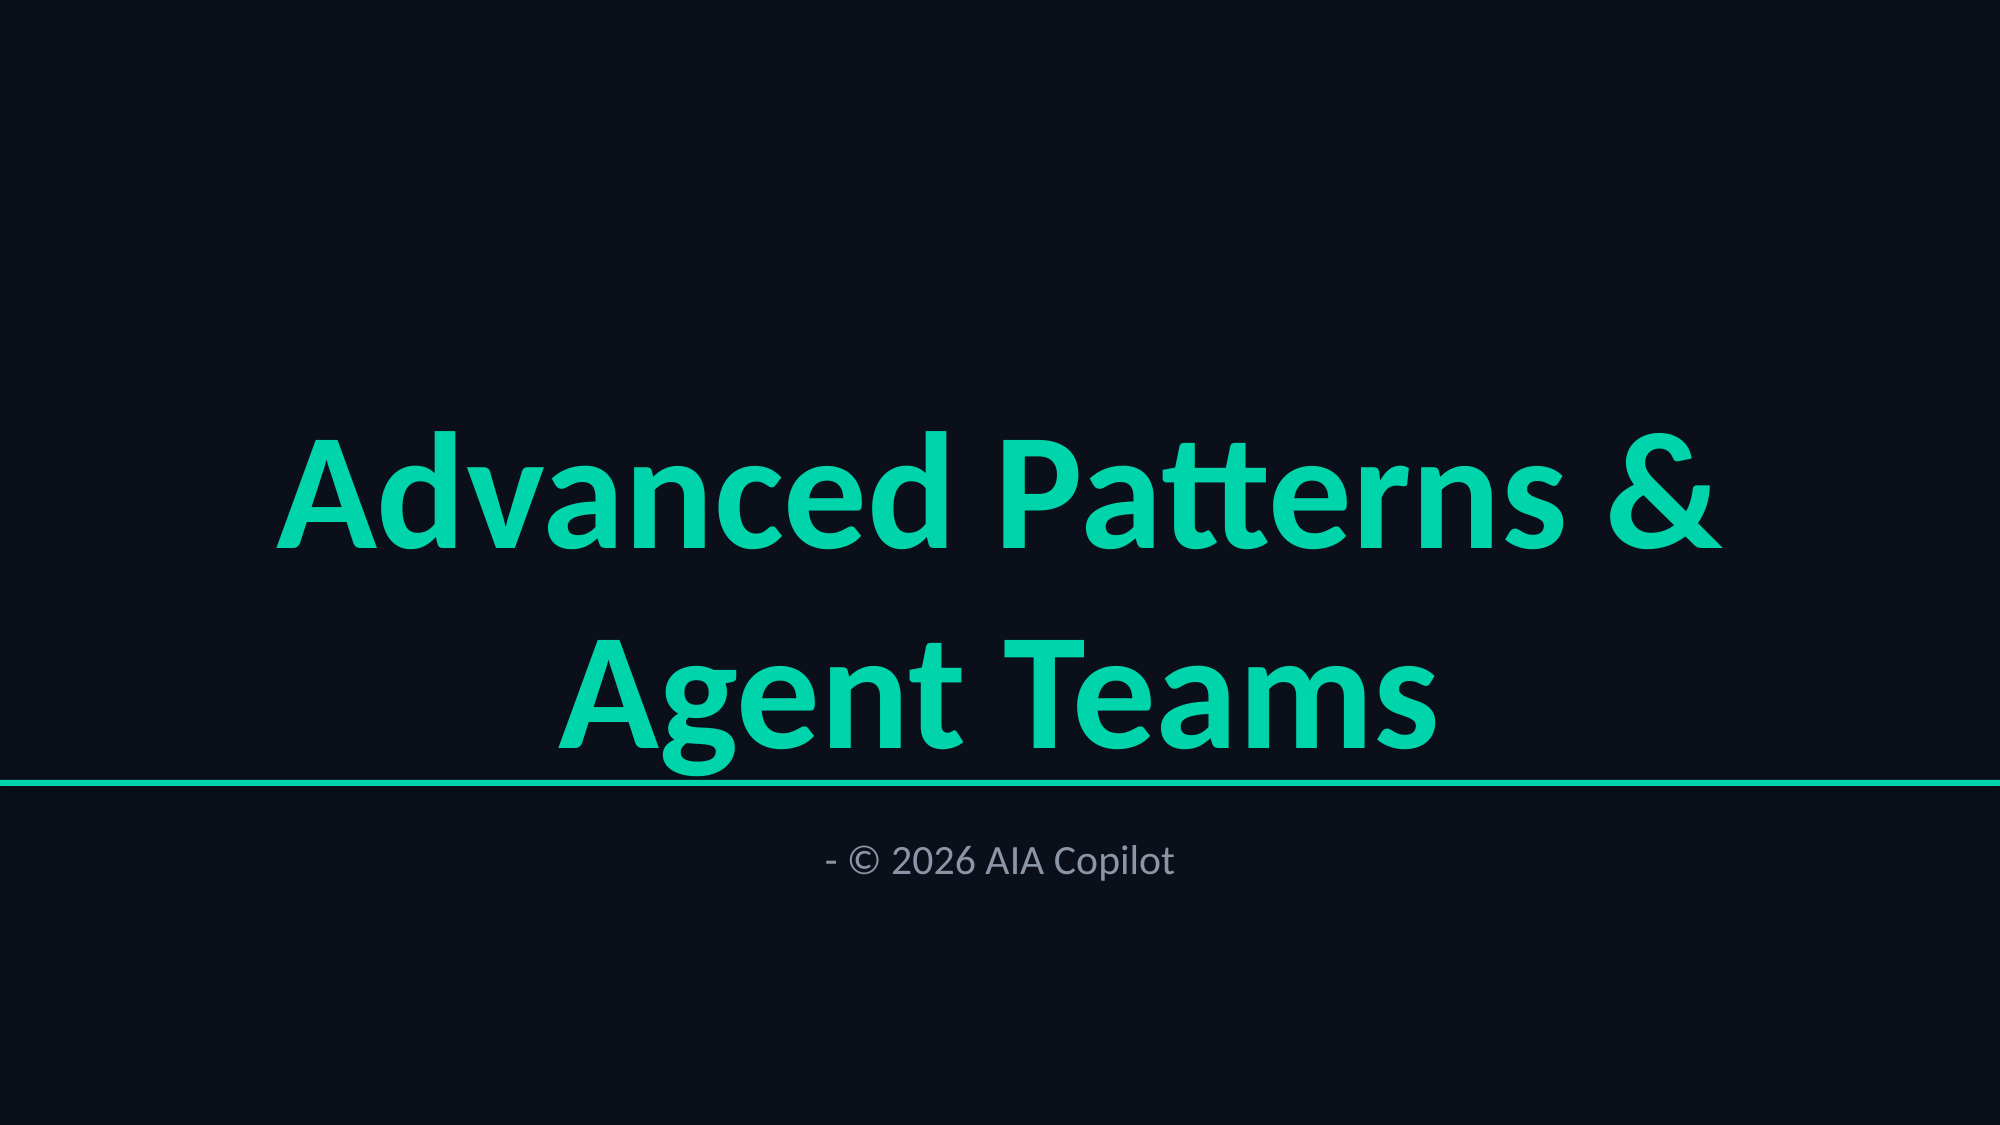

Advanced Patterns & Agent Teams

- © 2026 AIA Copilot